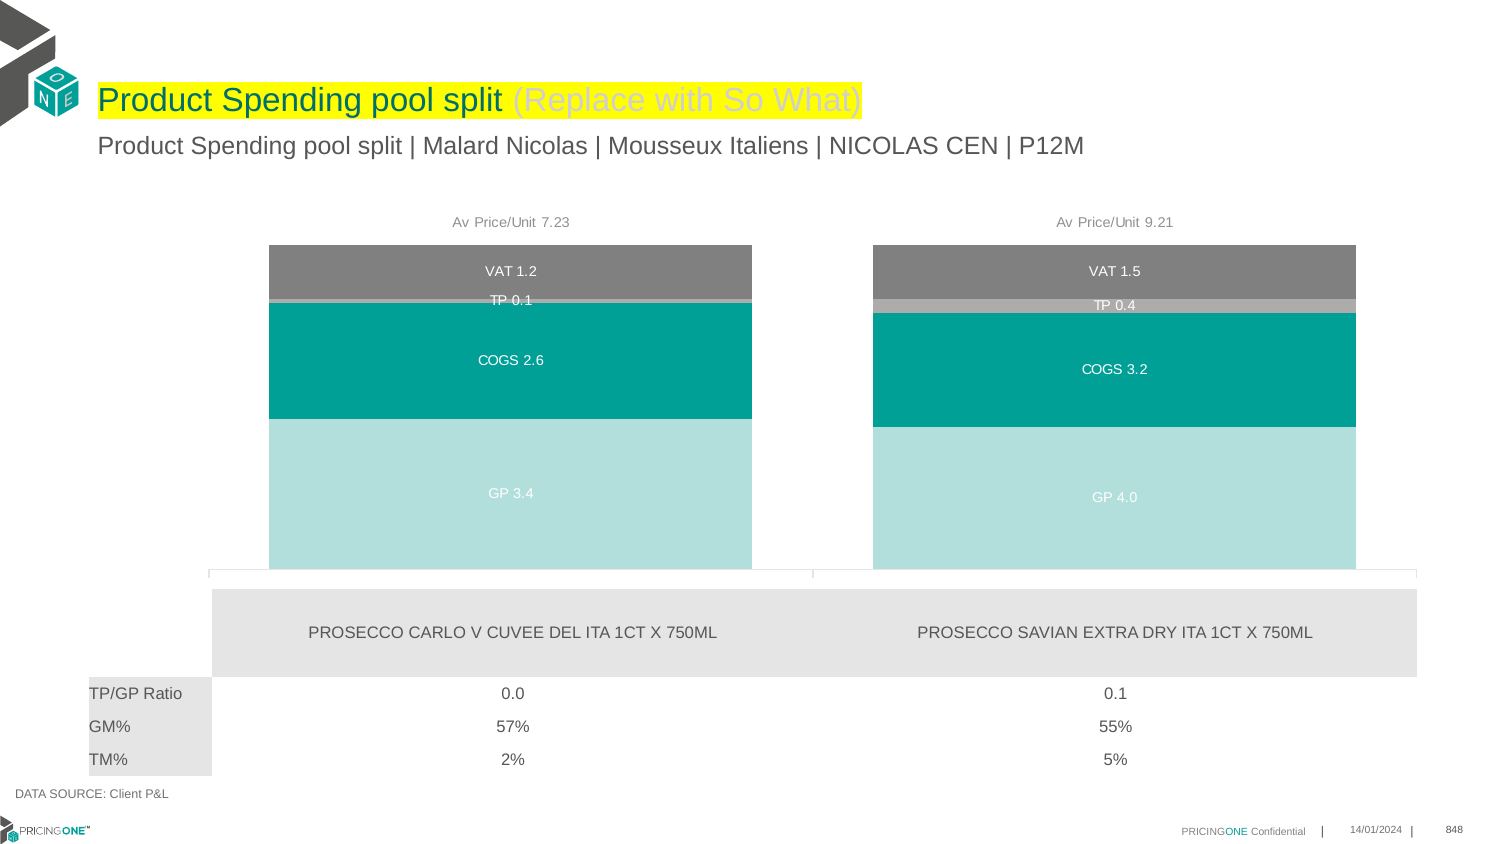

# Product Spending pool split (Replace with So What)
Product Spending pool split | Malard Nicolas | Mousseux Italiens | NICOLAS CEN | P12M

### Chart

| Category | GP | COGS | TP | VAT |
|---|---|---|---|---|
| Av Price/Unit 7.23 | 3.3507195164075987 | 2.5751312607944734 | 0.0960260218767992 | 1.2043753598157745 |
| Av Price/Unit 9.21 | 4.038482857142857 | 3.2432514285714285 | 0.3920752380952388 | 1.5347619047619043 |
|  | PROSECCO CARLO V CUVEE DEL ITA 1CT X 750ML | PROSECCO SAVIAN EXTRA DRY ITA 1CT X 750ML |
| --- | --- | --- |
| TP/GP Ratio | 0.0 | 0.1 |
| GM% | 57% | 55% |
| TM% | 2% | 5% |
DATA SOURCE: Client P&L

14/01/2024
848